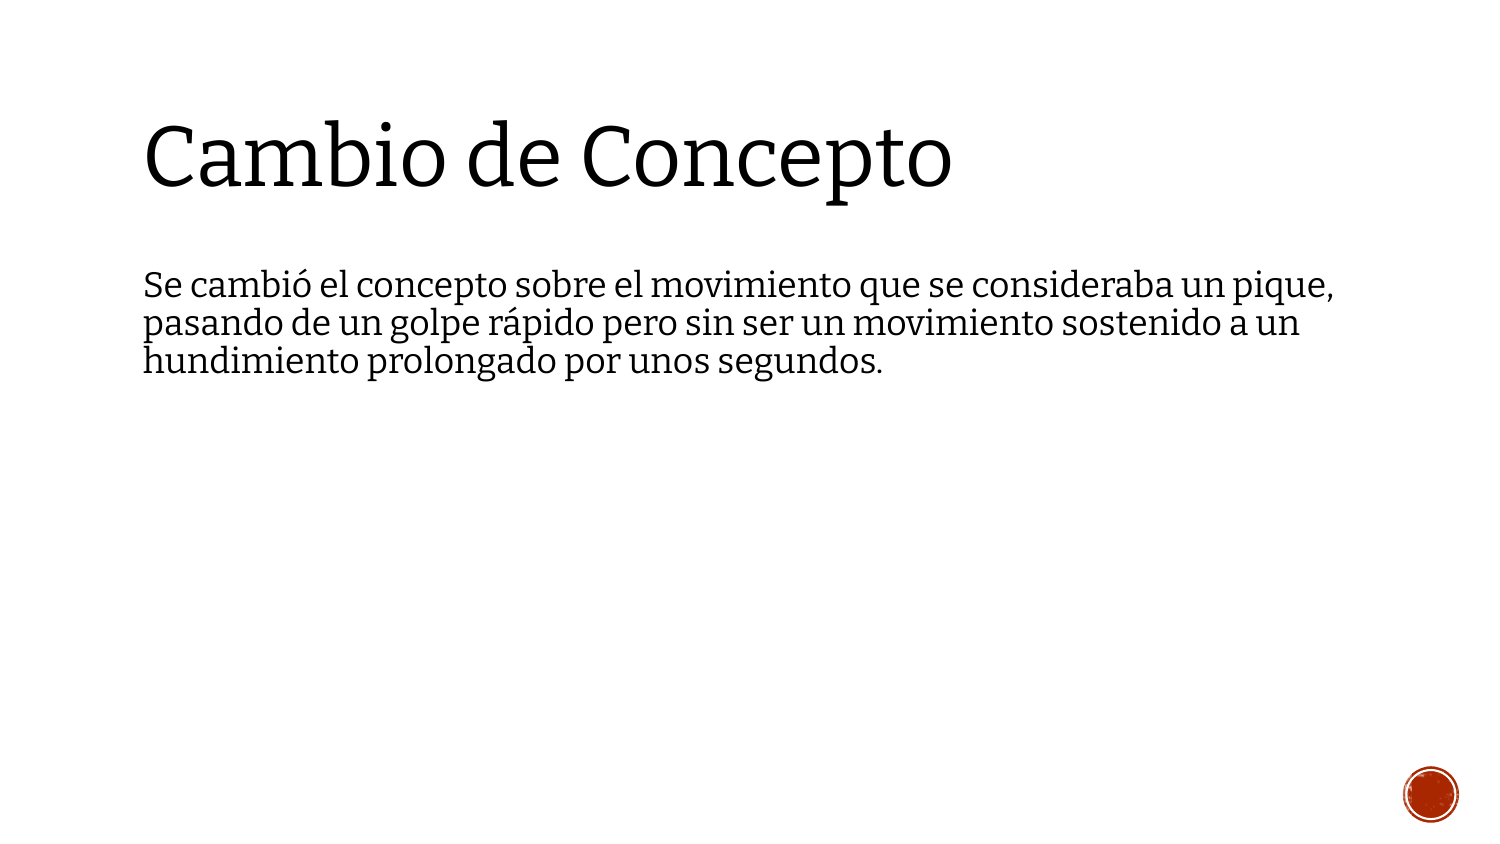

# Cambio de Concepto
Se cambió el concepto sobre el movimiento que se consideraba un pique, pasando de un golpe rápido pero sin ser un movimiento sostenido a un hundimiento prolongado por unos segundos.